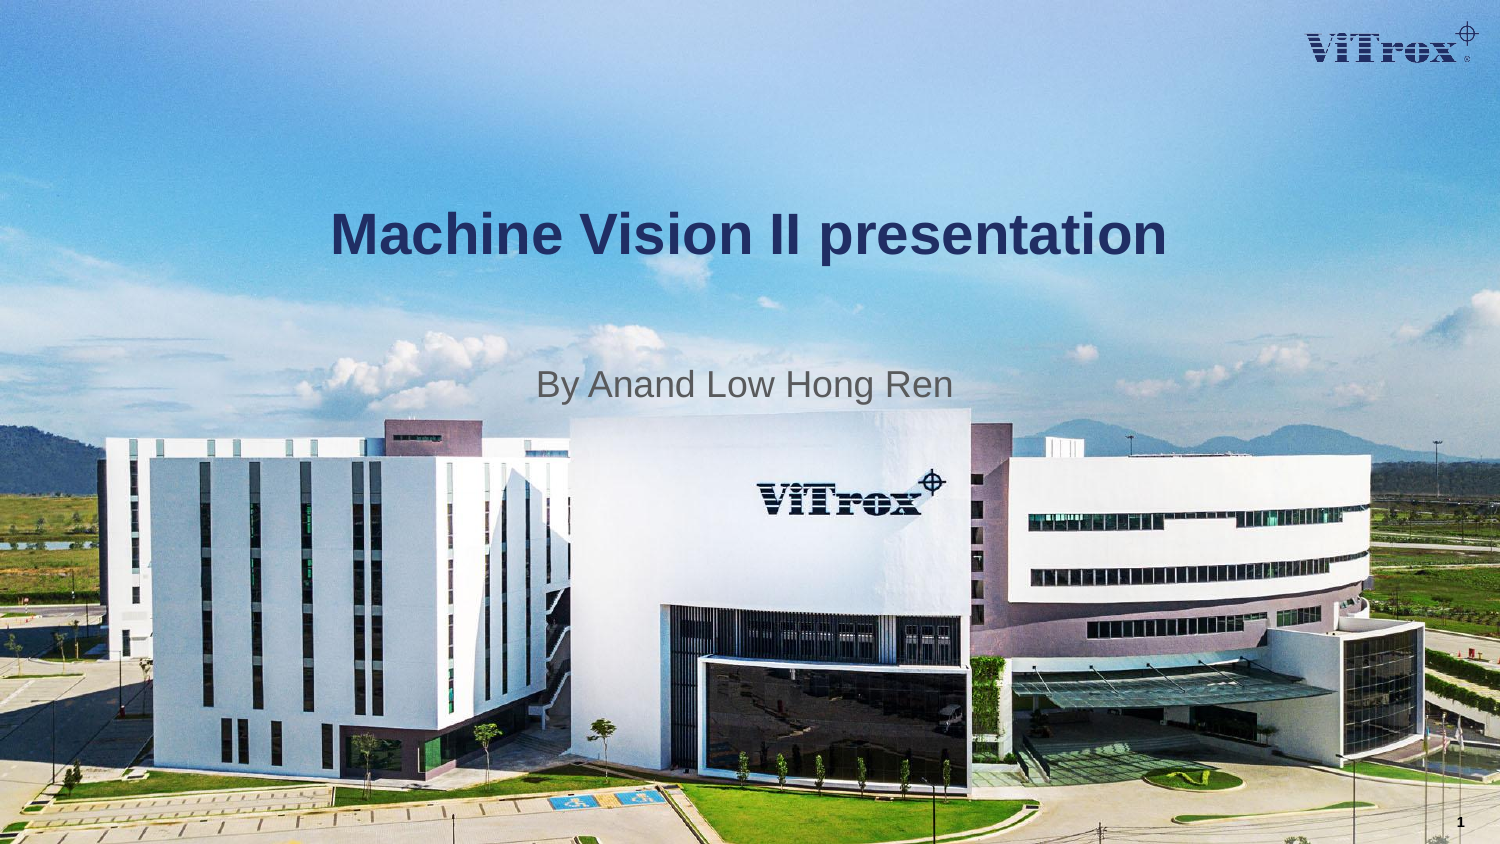

# Machine Vision II presentation
By Anand Low Hong Ren
1